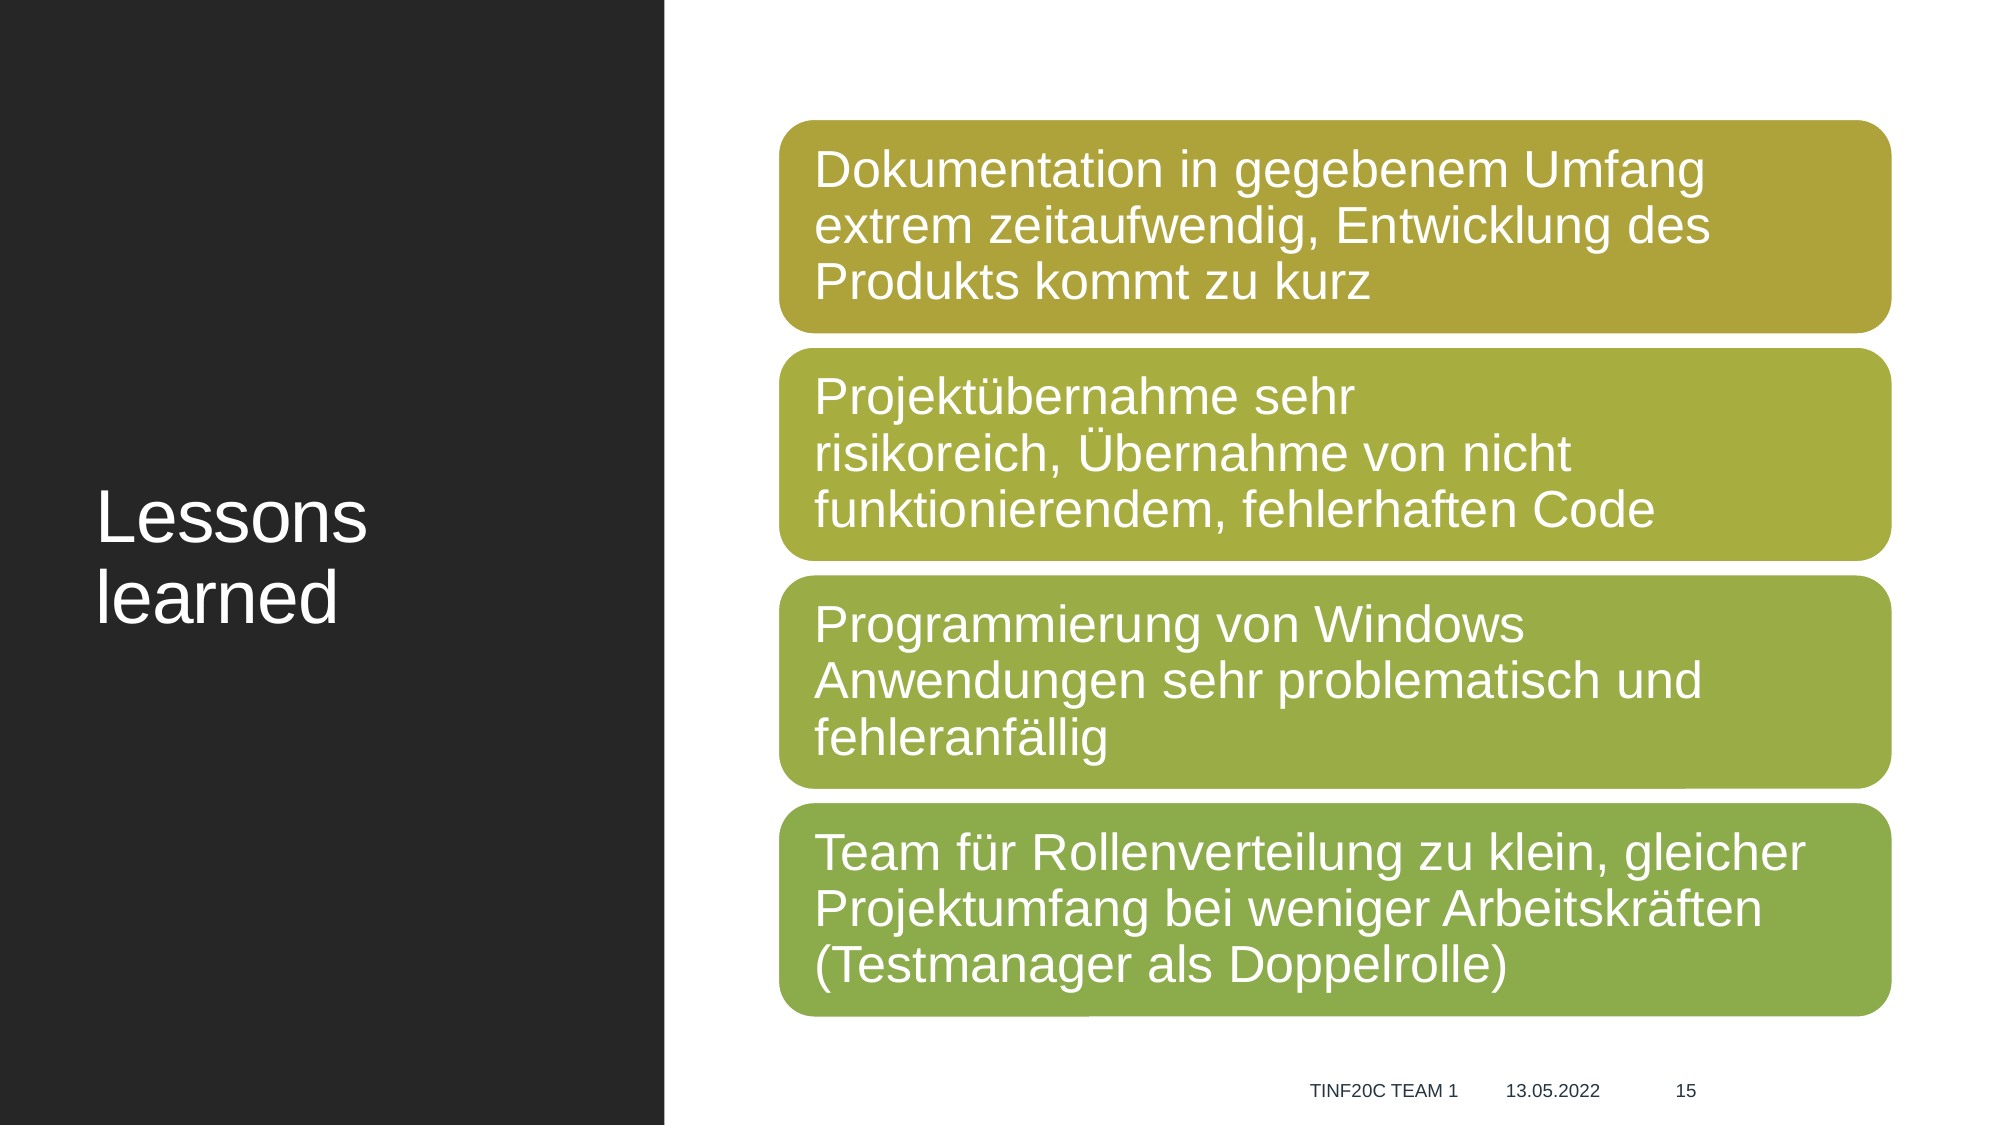

# Lessons learned
Dokumentation in gegebenem Umfang extrem zeitaufwendig, Entwicklung des Produkts kommt zu kurz
Projektübernahme sehr risikoreich, Übernahme von nicht funktionierendem, fehlerhaften Code
Programmierung von Windows Anwendungen sehr problematisch und fehleranfällig
Team für Rollenverteilung zu klein, gleicher Projektumfang bei weniger Arbeitskräften (Testmanager als Doppelrolle)
TINF20C Team 1         13.05.2022
15